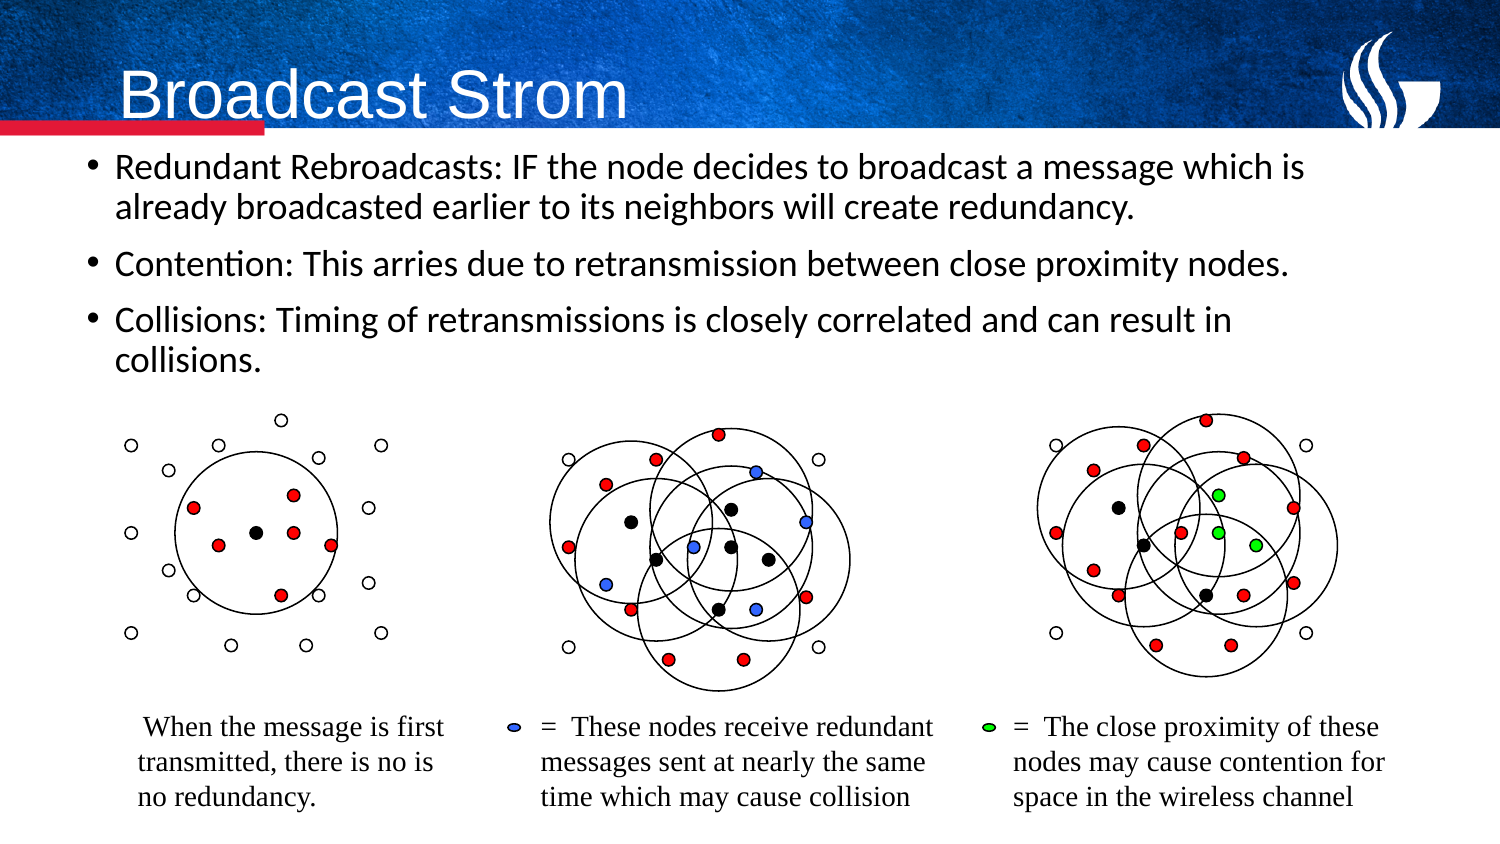

# Broadcast Strom
Redundant Rebroadcasts: IF the node decides to broadcast a message which is already broadcasted earlier to its neighbors will create redundancy.
Contention: This arries due to retransmission between close proximity nodes.
Collisions: Timing of retransmissions is closely correlated and can result in collisions.

 When the message is first
transmitted, there is no is
no redundancy.
=  These nodes receive redundant
messages sent at nearly the same
time which may cause collision
=  The close proximity of these
nodes may cause contention for
space in the wireless channel